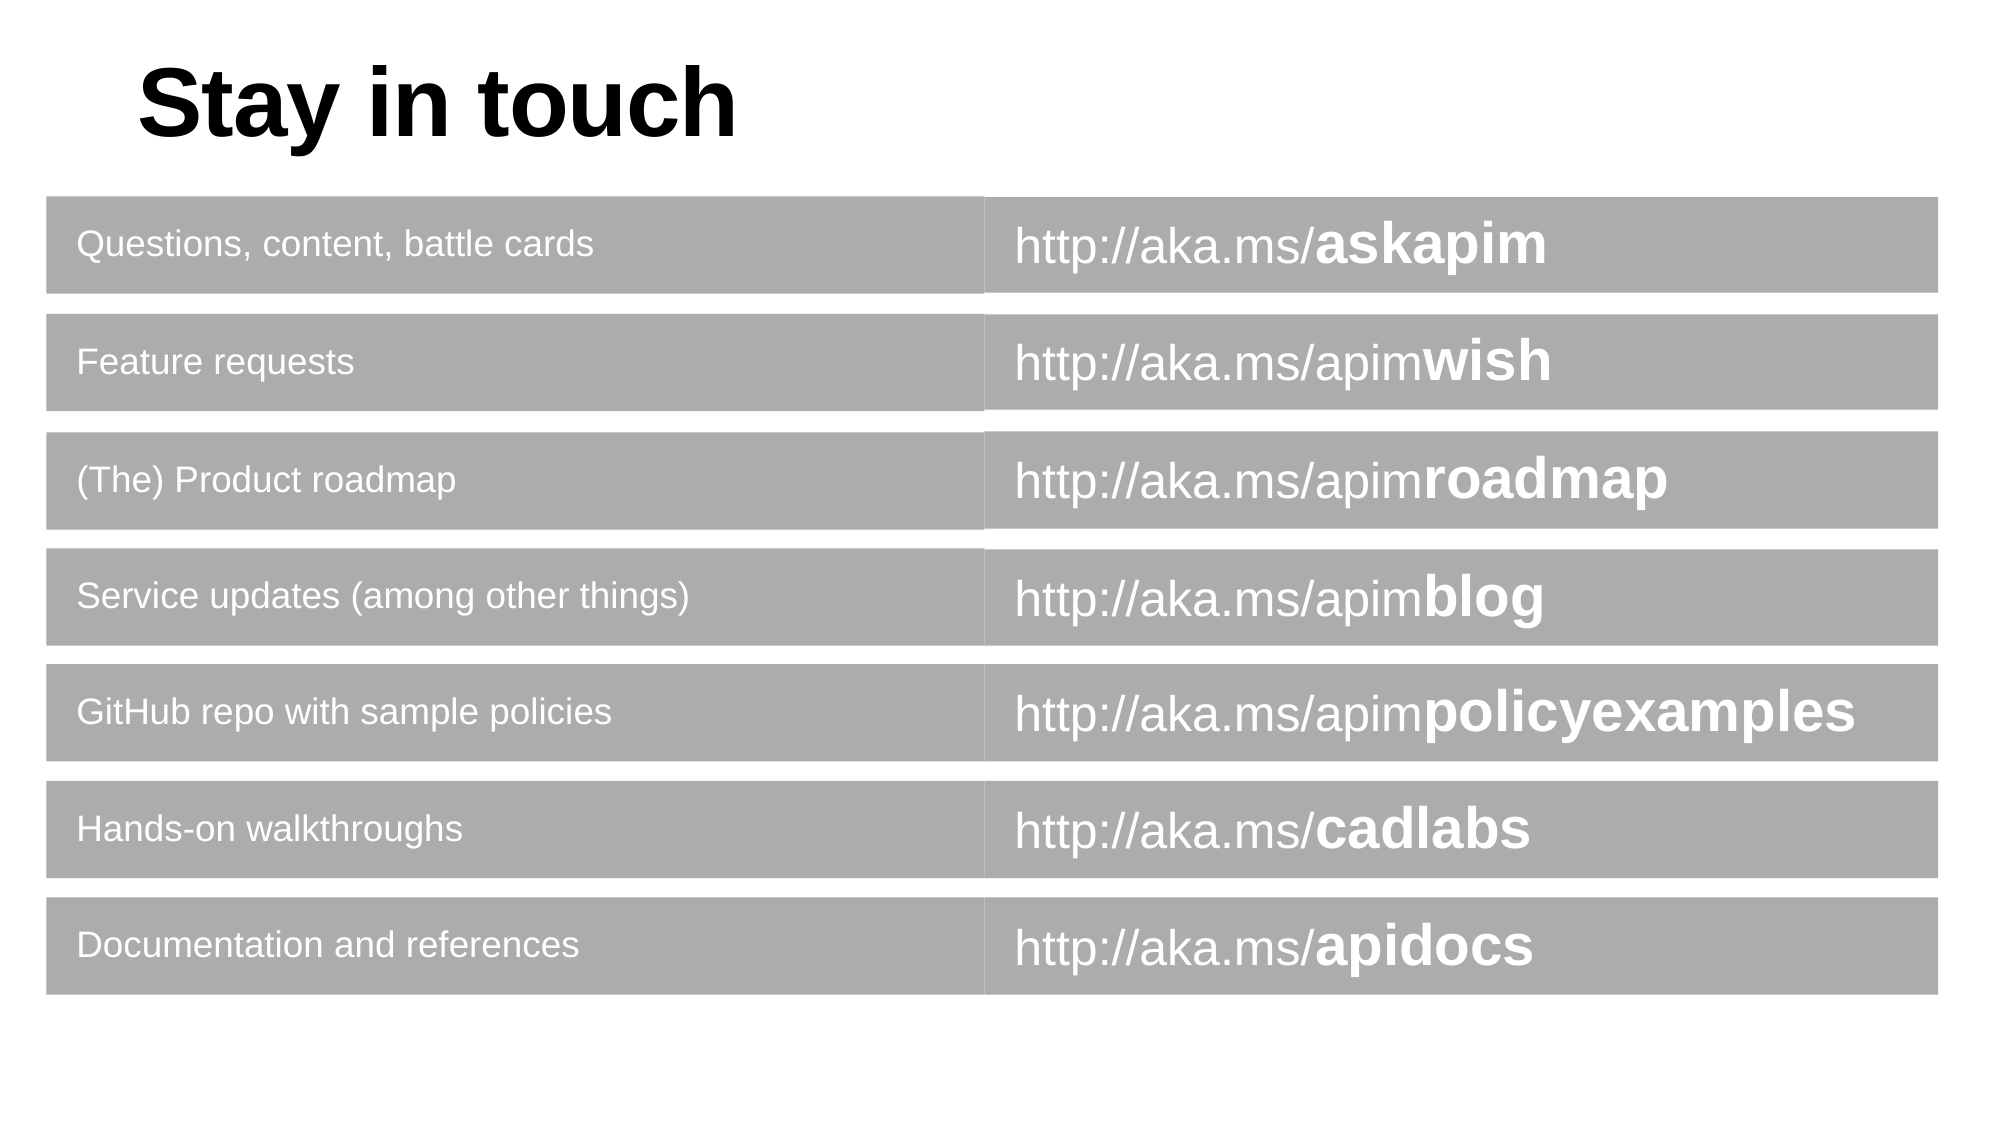

# Stay in touch
Questions, content, battle cards
http://aka.ms/askapim
Feature requests
http://aka.ms/apimwish
http://aka.ms/apimroadmap
(The) Product roadmap
Service updates (among other things)
http://aka.ms/apimblog
GitHub repo with sample policies
http://aka.ms/apimpolicyexamples
Hands-on walkthroughs
http://aka.ms/cadlabs
Documentation and references
http://aka.ms/apidocs